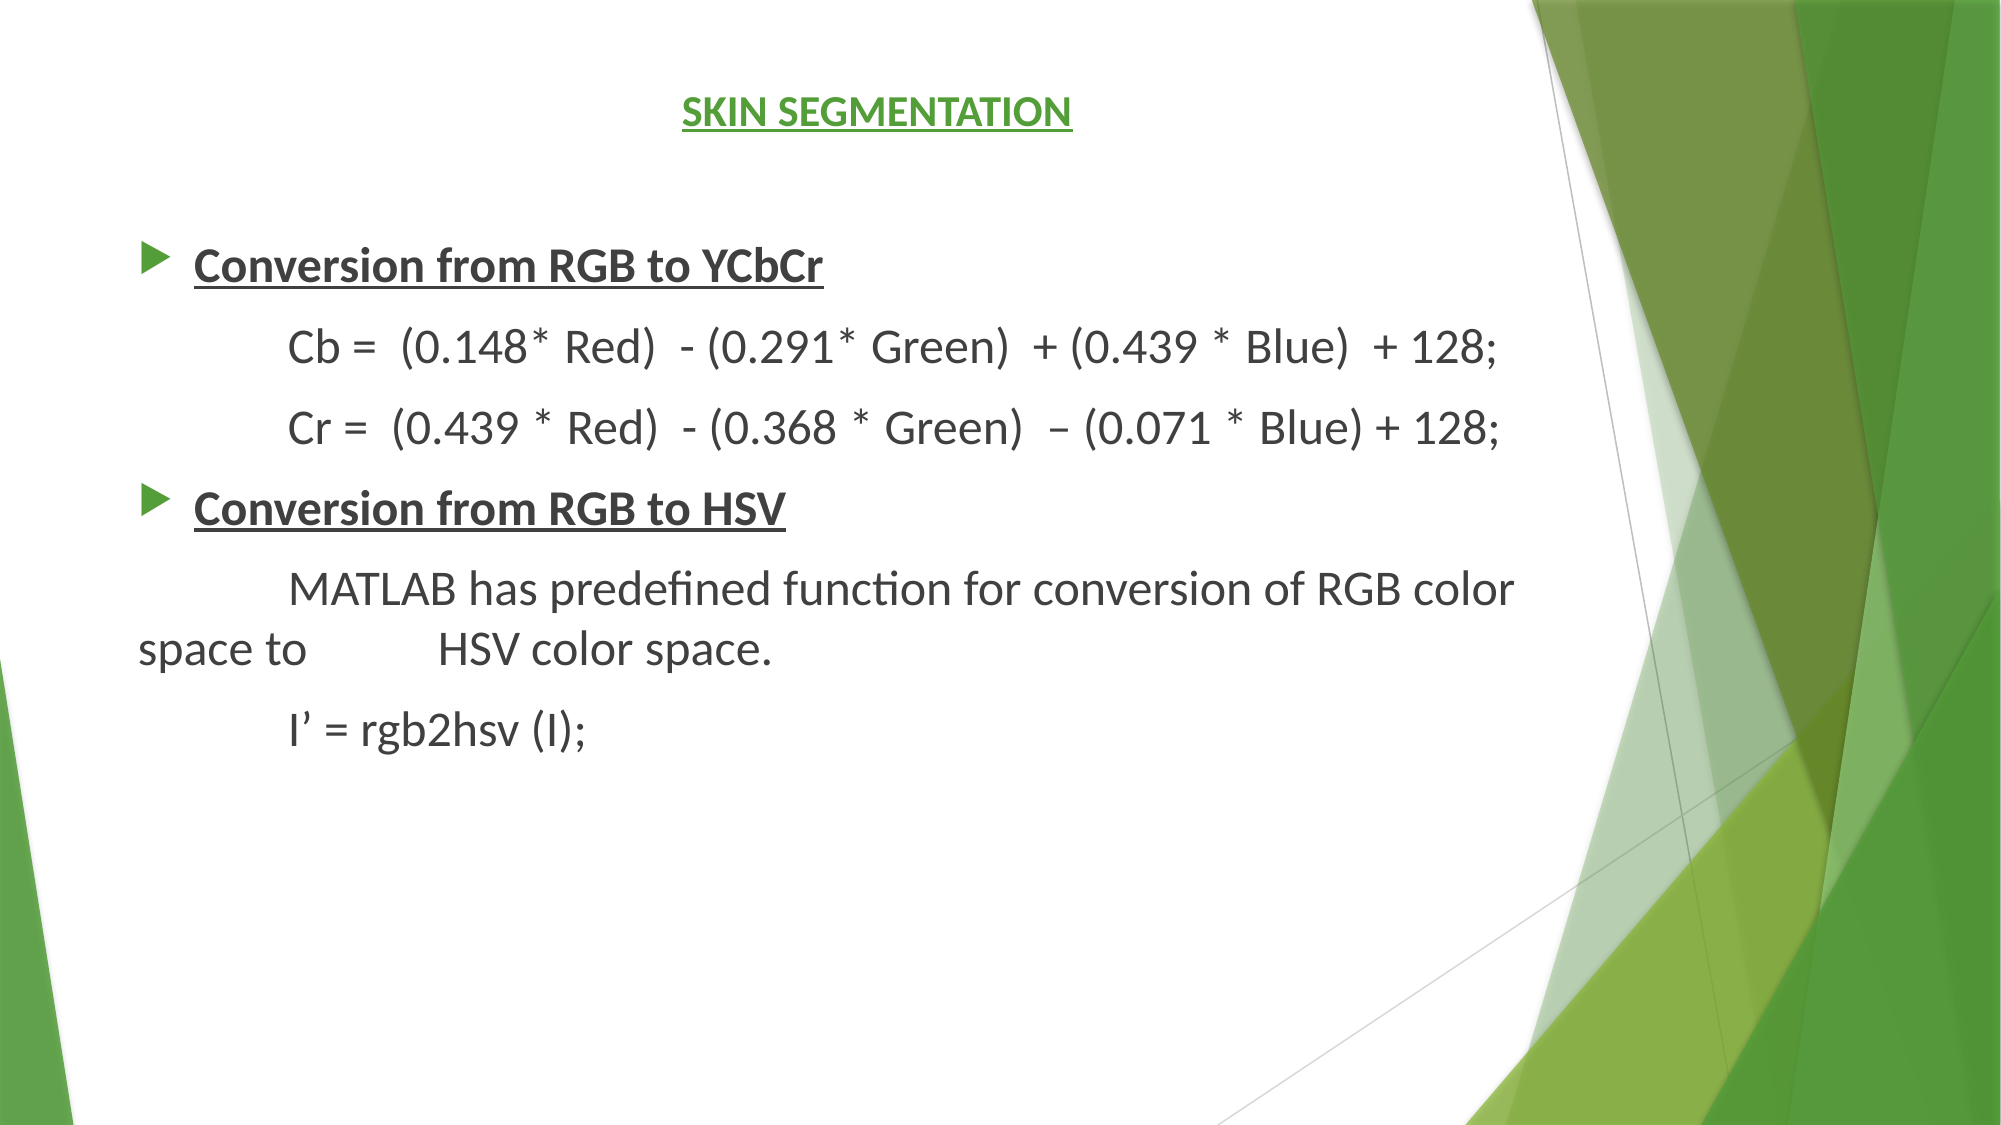

# SKIN SEGMENTATION
Conversion from RGB to YCbCr
	Cb =  (0.148* Red)  - (0.291* Green)  + (0.439 * Blue)  + 128;
	Cr =  (0.439 * Red)  - (0.368 * Green)  – (0.071 * Blue) + 128;
Conversion from RGB to HSV
	MATLAB has predefined function for conversion of RGB color space to 	HSV color space.
	I’ = rgb2hsv (I);